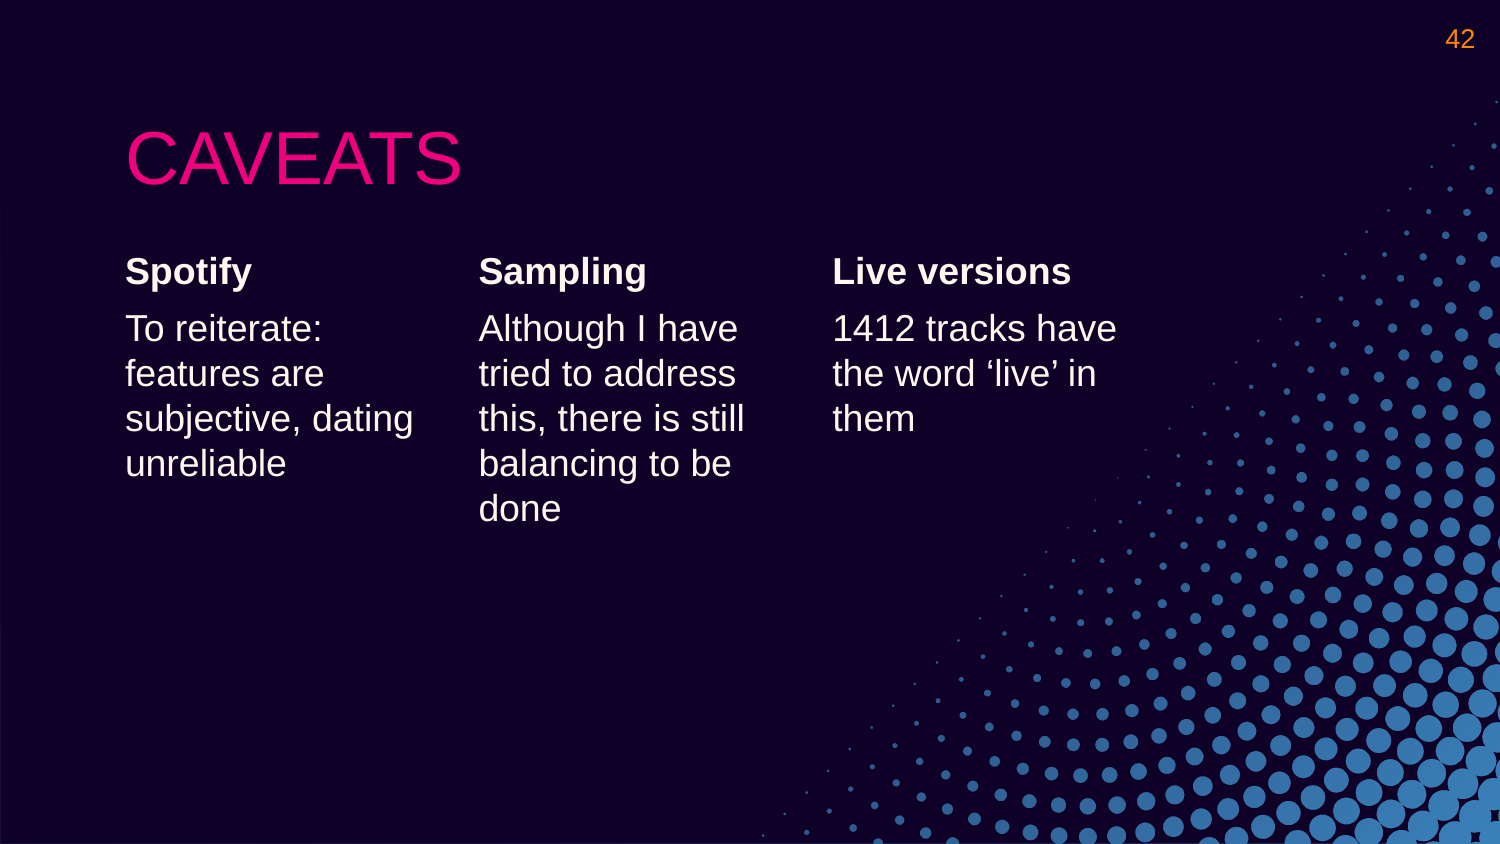

42
# CAVEATS
Spotify
To reiterate: features are subjective, dating unreliable
Sampling
Although I have tried to address this, there is still balancing to be done
Live versions
1412 tracks have the word ‘live’ in them